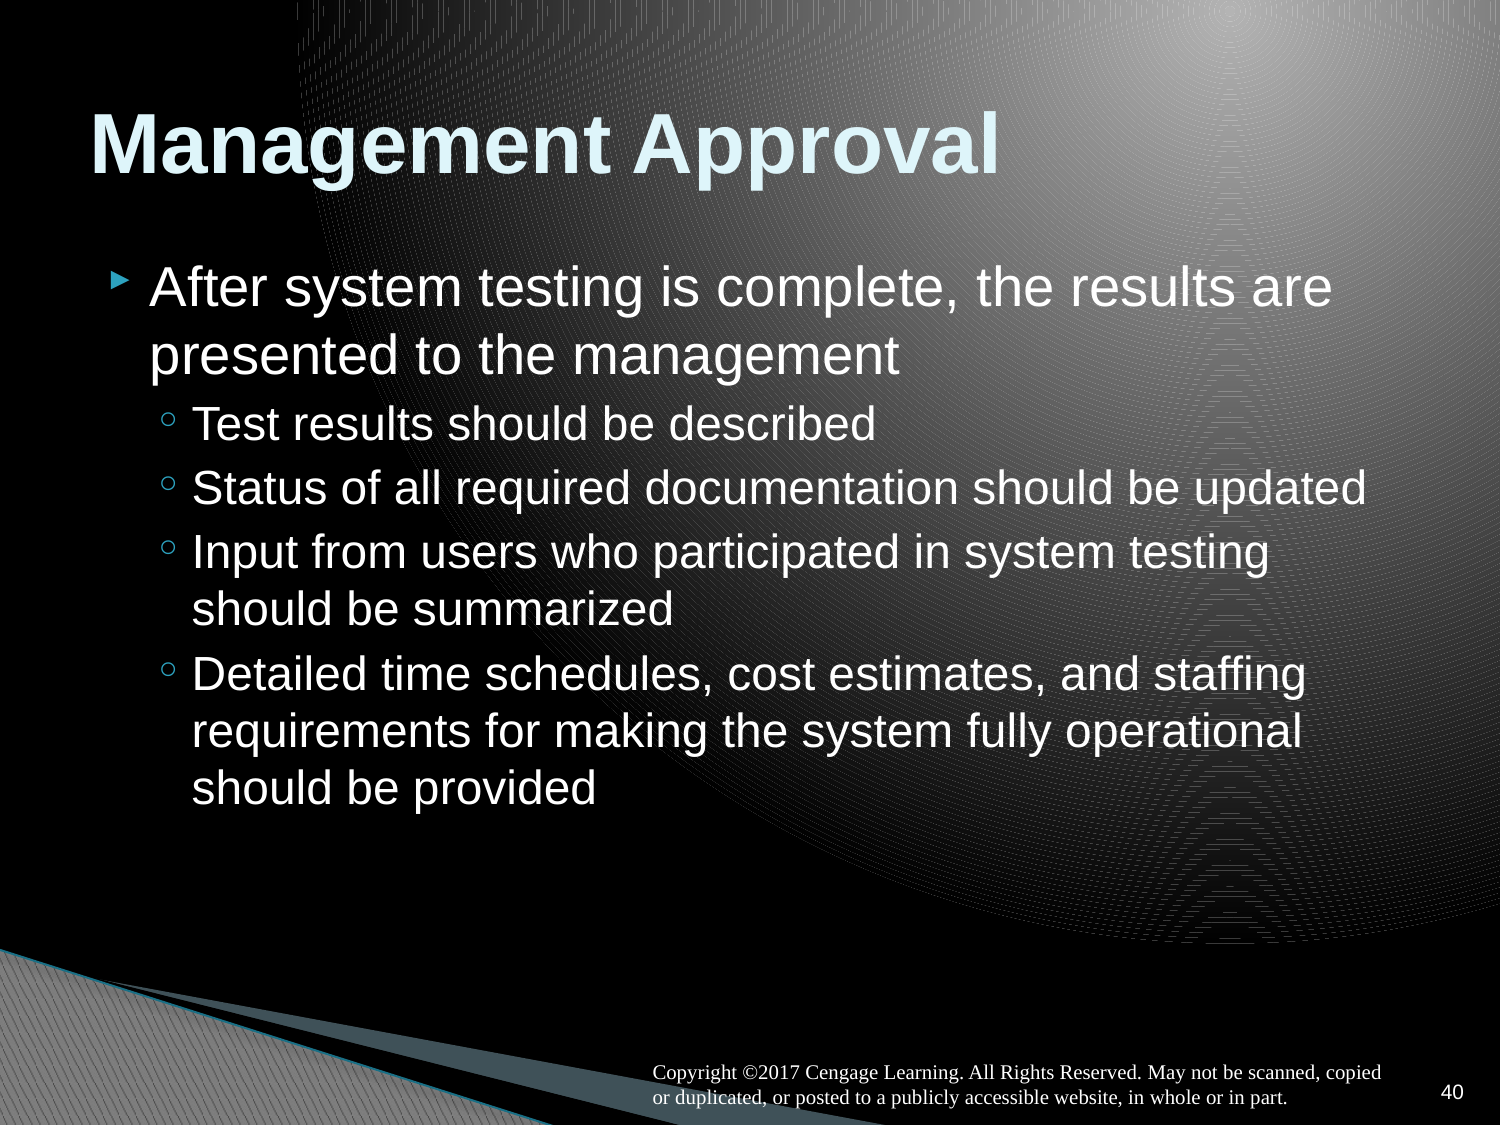

# Management Approval
After system testing is complete, the results are presented to the management
Test results should be described
Status of all required documentation should be updated
Input from users who participated in system testing should be summarized
Detailed time schedules, cost estimates, and staffing requirements for making the system fully operational should be provided

40